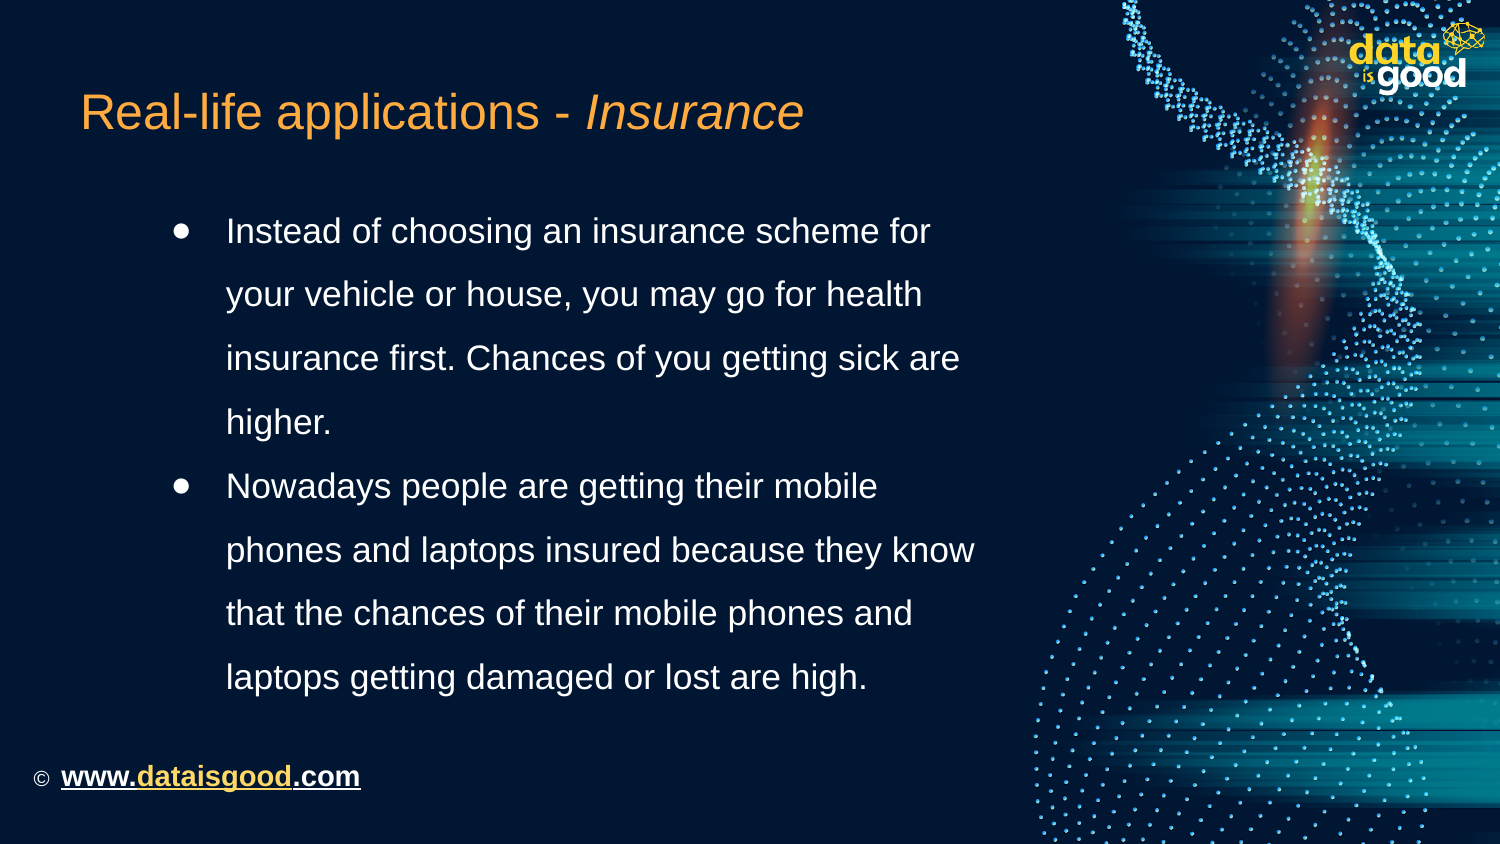

# Real-life applications - Insurance
Instead of choosing an insurance scheme for your vehicle or house, you may go for health insurance first. Chances of you getting sick are higher.
Nowadays people are getting their mobile phones and laptops insured because they know that the chances of their mobile phones and laptops getting damaged or lost are high.